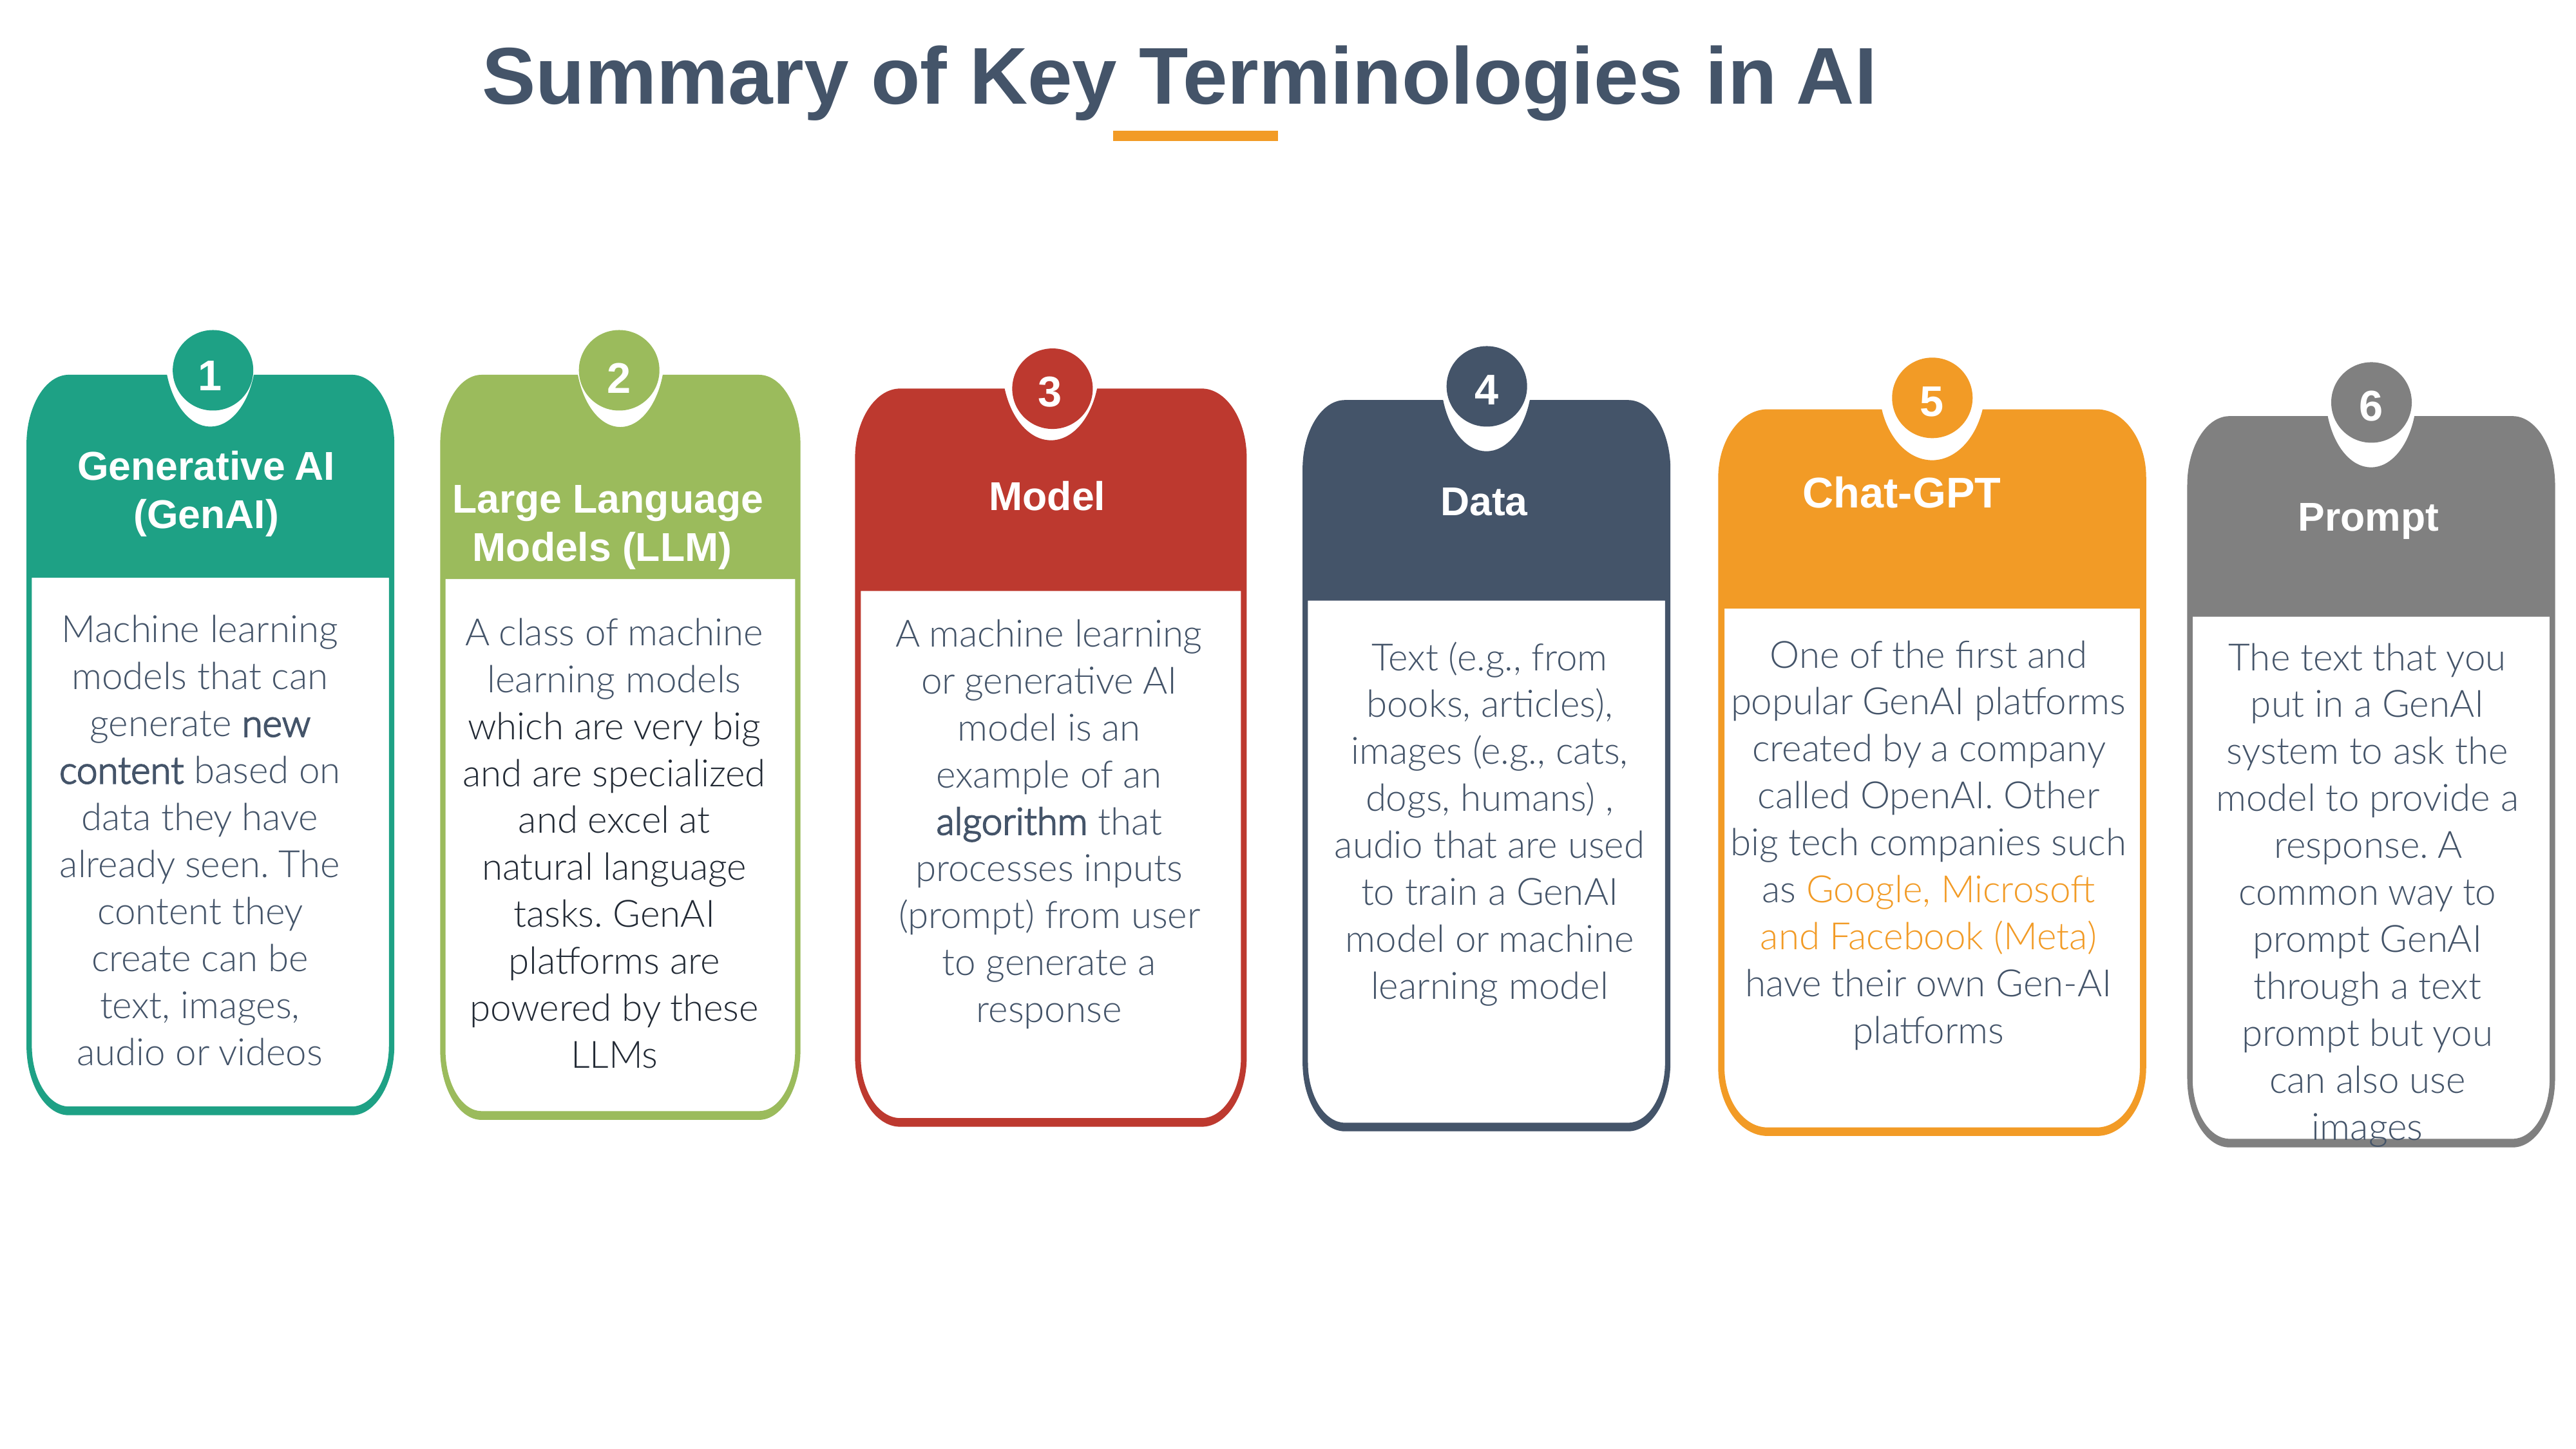

Summary of Key Terminologies in AI

1
2

4

3

5
6

Large Language Models (LLM)
Generative AI (GenAI)
Chat-GPT
Model
Data
Prompt
Machine learning models that can generate new content based on data they have already seen. The content they create can be text, images, audio or videos
A class of machine learning models which are very big and are specialized and excel at natural language tasks. GenAI platforms are powered by these LLMs
A machine learning or generative AI model is an example of an algorithm that processes inputs (prompt) from user to generate a response
One of the first and popular GenAI platforms created by a company called OpenAI. Other big tech companies such as Google, Microsoft and Facebook (Meta) have their own Gen-AI platforms
Text (e.g., from books, articles), images (e.g., cats, dogs, humans) , audio that are used to train a GenAI model or machine learning model
The text that you put in a GenAI system to ask the model to provide a response. A common way to prompt GenAI through a text prompt but you can also use images